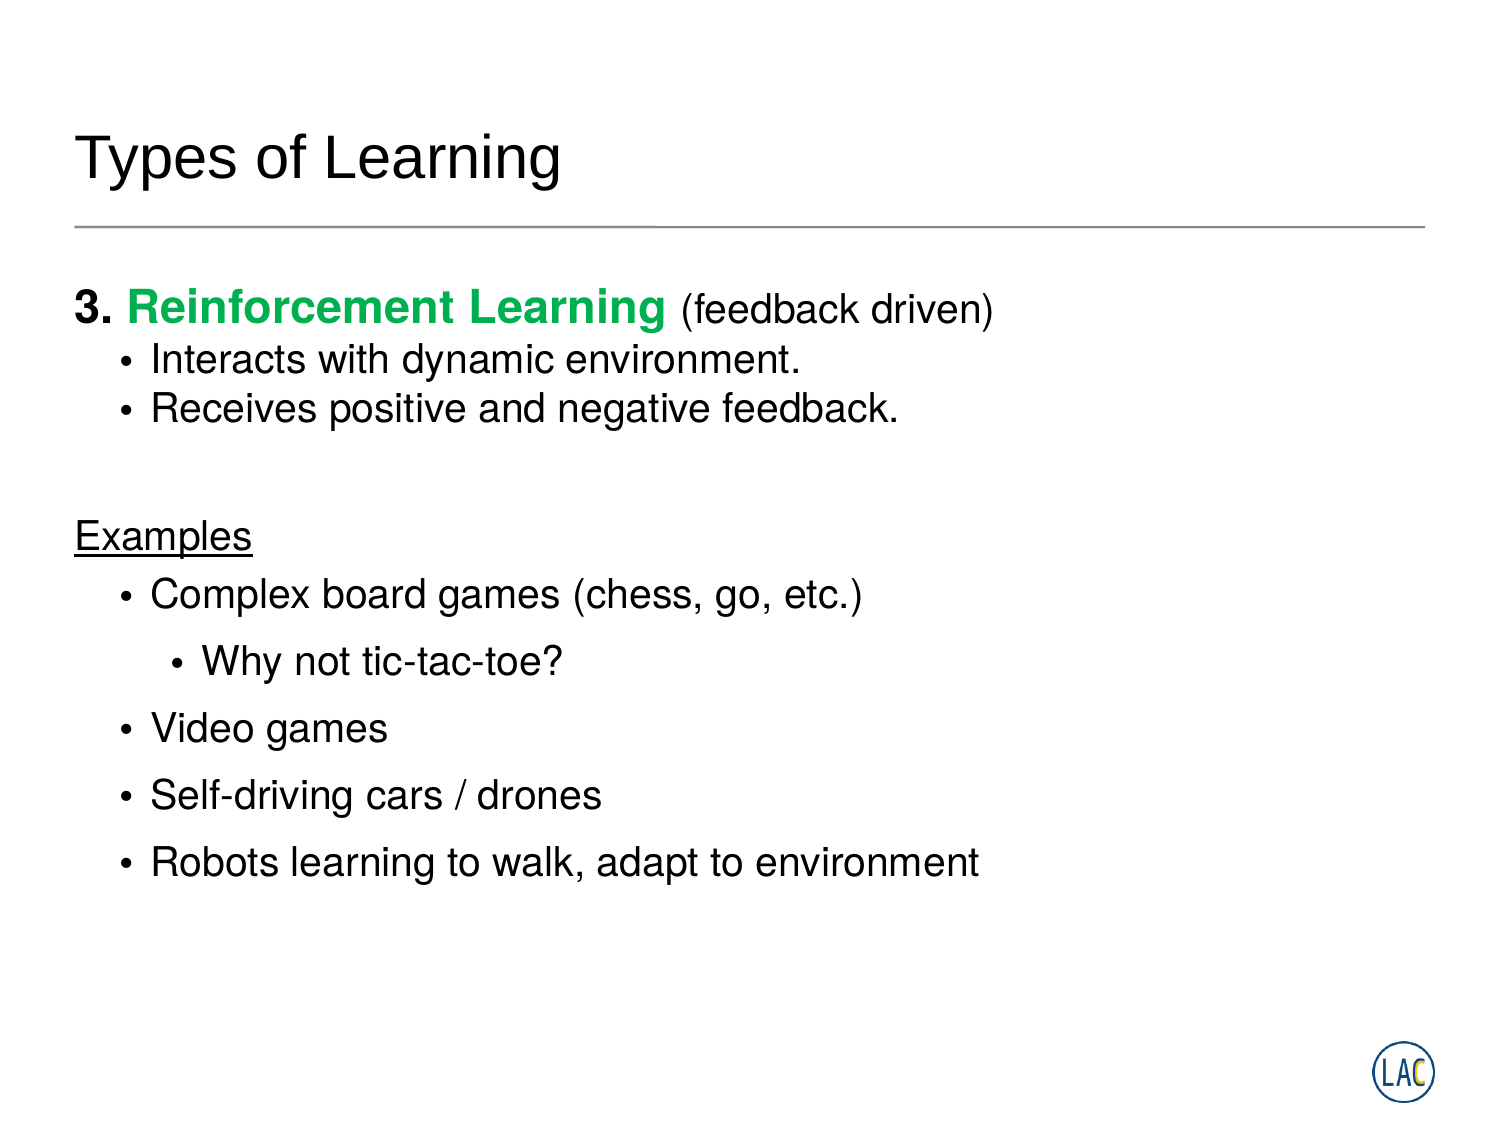

# Types of Learning
3. Reinforcement Learning (feedback driven)
Interacts with dynamic environment.
Receives positive and negative feedback.

Examples
Complex board games (chess, go, etc.)
Why not tic-tac-toe?
Video games
Self-driving cars / drones
Robots learning to walk, adapt to environment